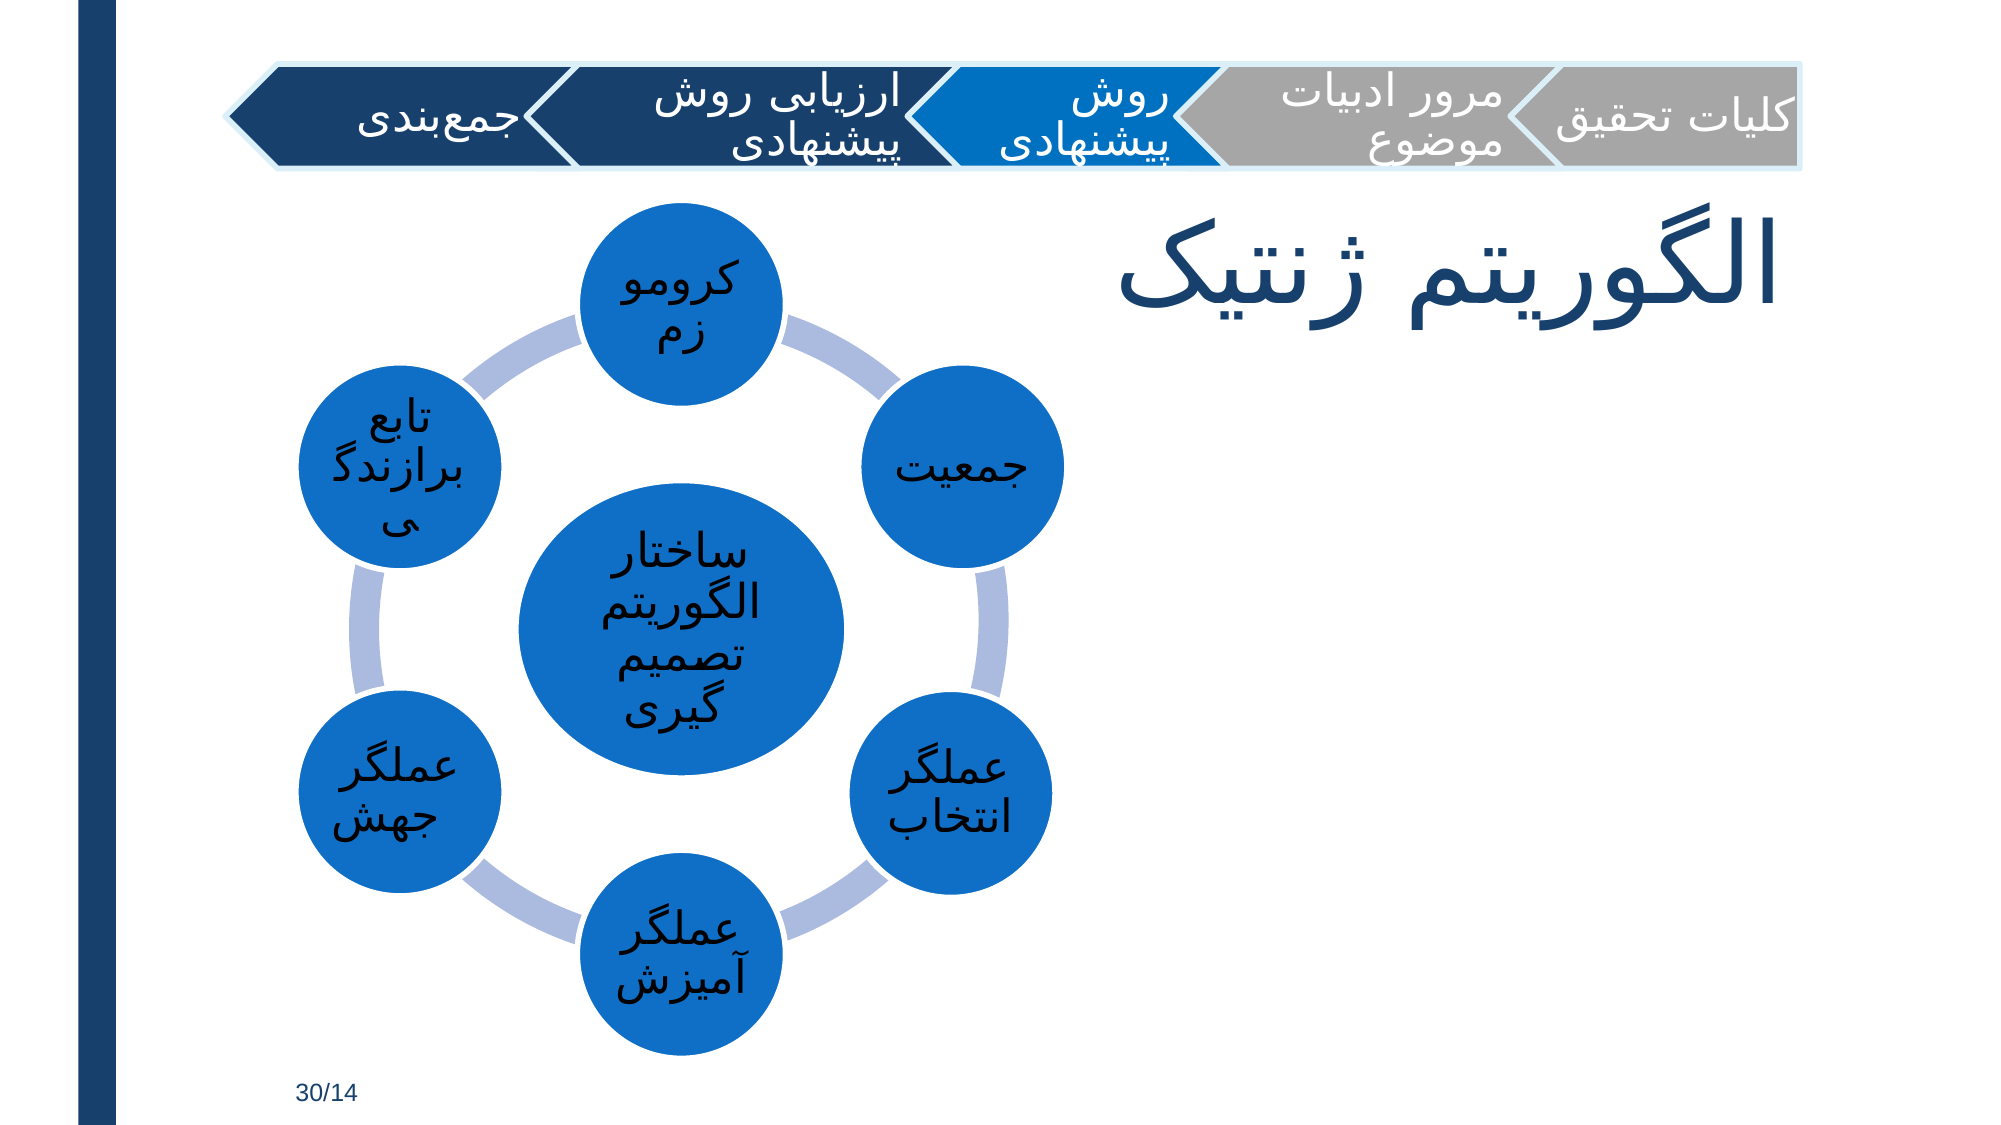

کلیات تحقیق
مرور ادبیات موضوع
روش پیشنهادی
ارزیابی روش پیشنهادی
جمع‌بندی
# الگوریتم ژنتیک
ساختار الگوریتم تصمیم گیری
کروموزم
جمعیت
عملگر انتخاب
عملگر آمیزش
عملگر جهش
تابع برازندگی
30/14